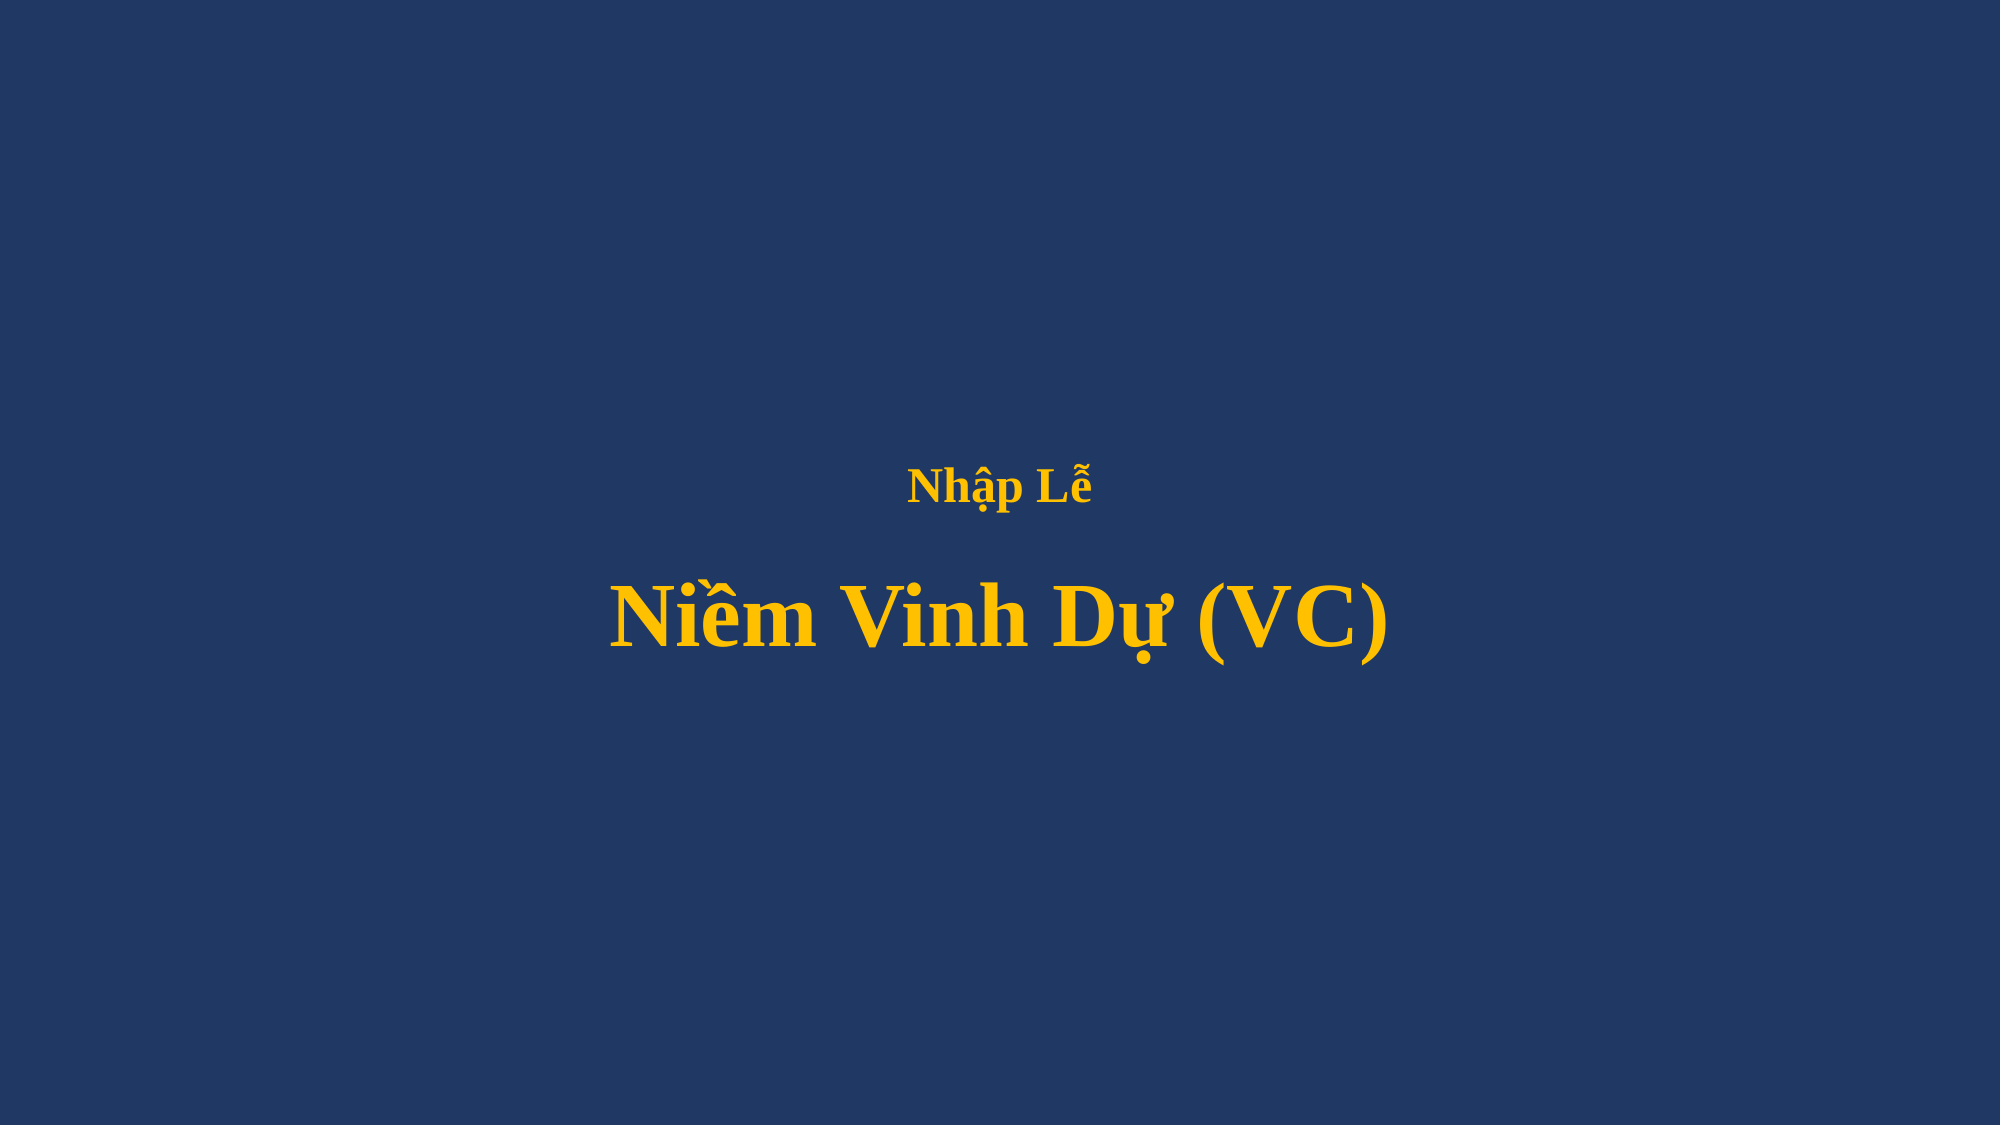

# Nhập Lễ Niềm Vinh Dự (VC)